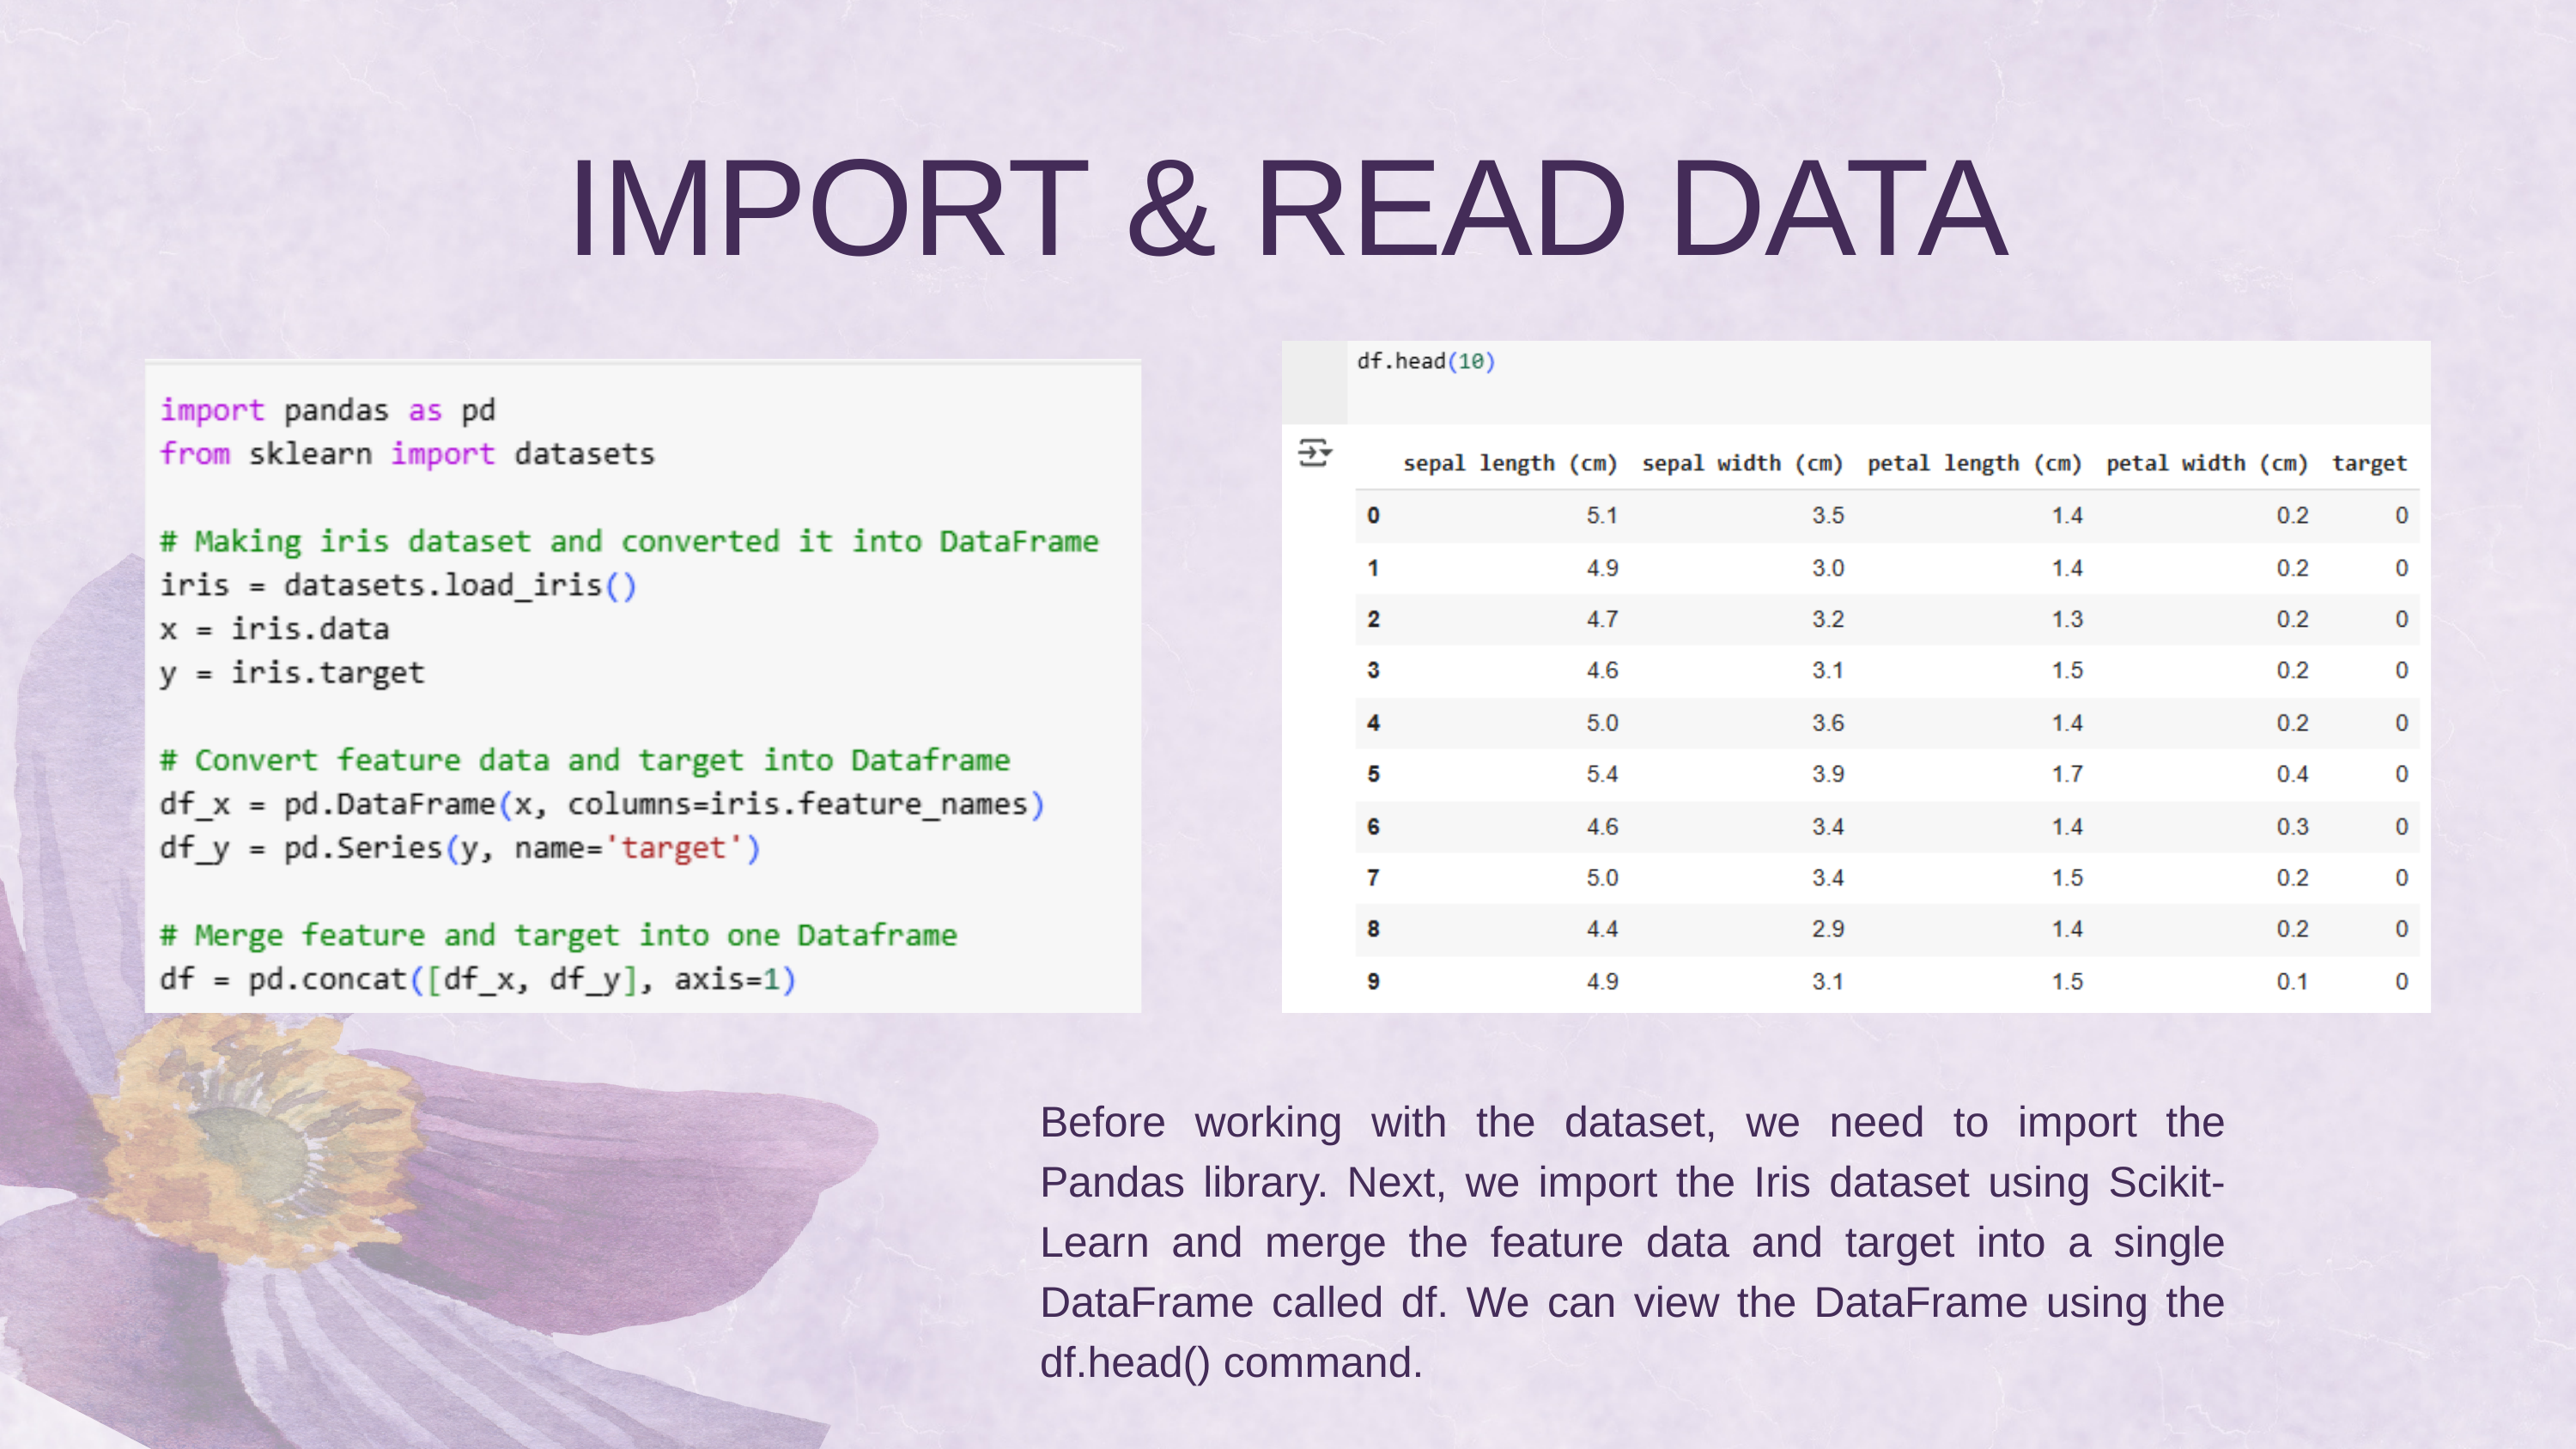

IMPORT & READ DATA

Before working with the dataset, we need to import the Pandas library. Next, we import the Iris dataset using Scikit-Learn and merge the feature data and target into a single DataFrame called df. We can view the DataFrame using the df.head() command.